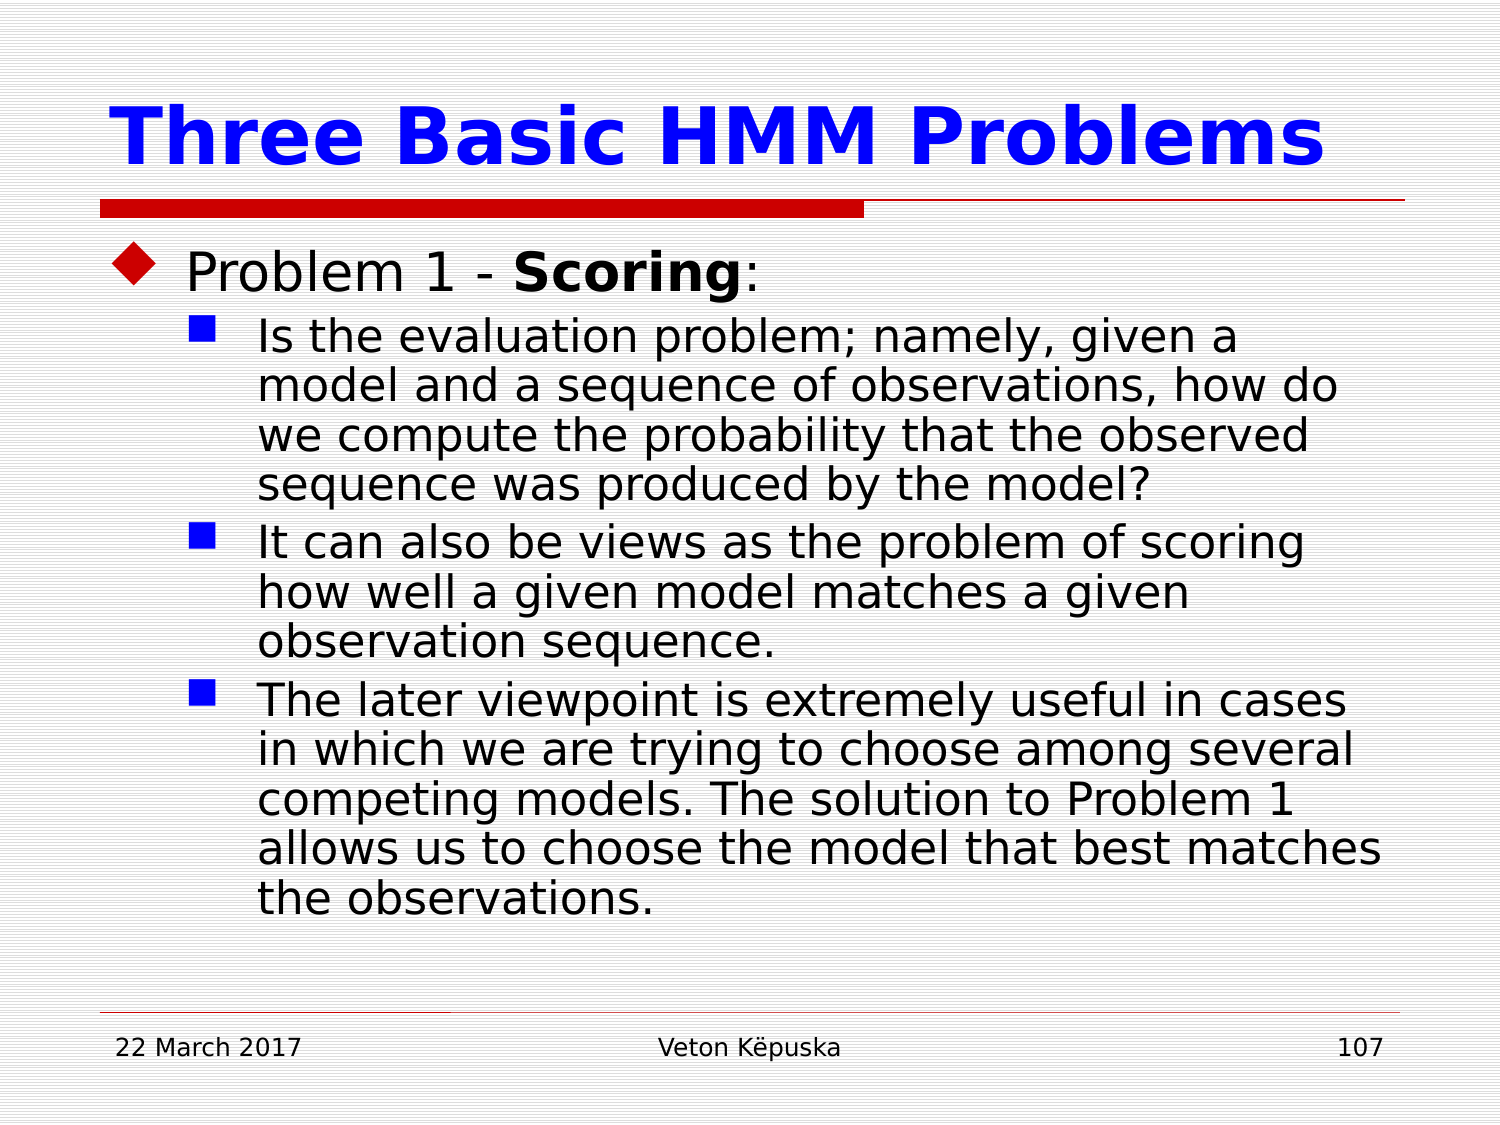

# Three Basic HMM Problems
Problem 1 - Scoring:
Is the evaluation problem; namely, given a model and a sequence of observations, how do we compute the probability that the observed sequence was produced by the model?
It can also be views as the problem of scoring how well a given model matches a given observation sequence.
The later viewpoint is extremely useful in cases in which we are trying to choose among several competing models. The solution to Problem 1 allows us to choose the model that best matches the observations.
22 March 2017
Veton Këpuska
107